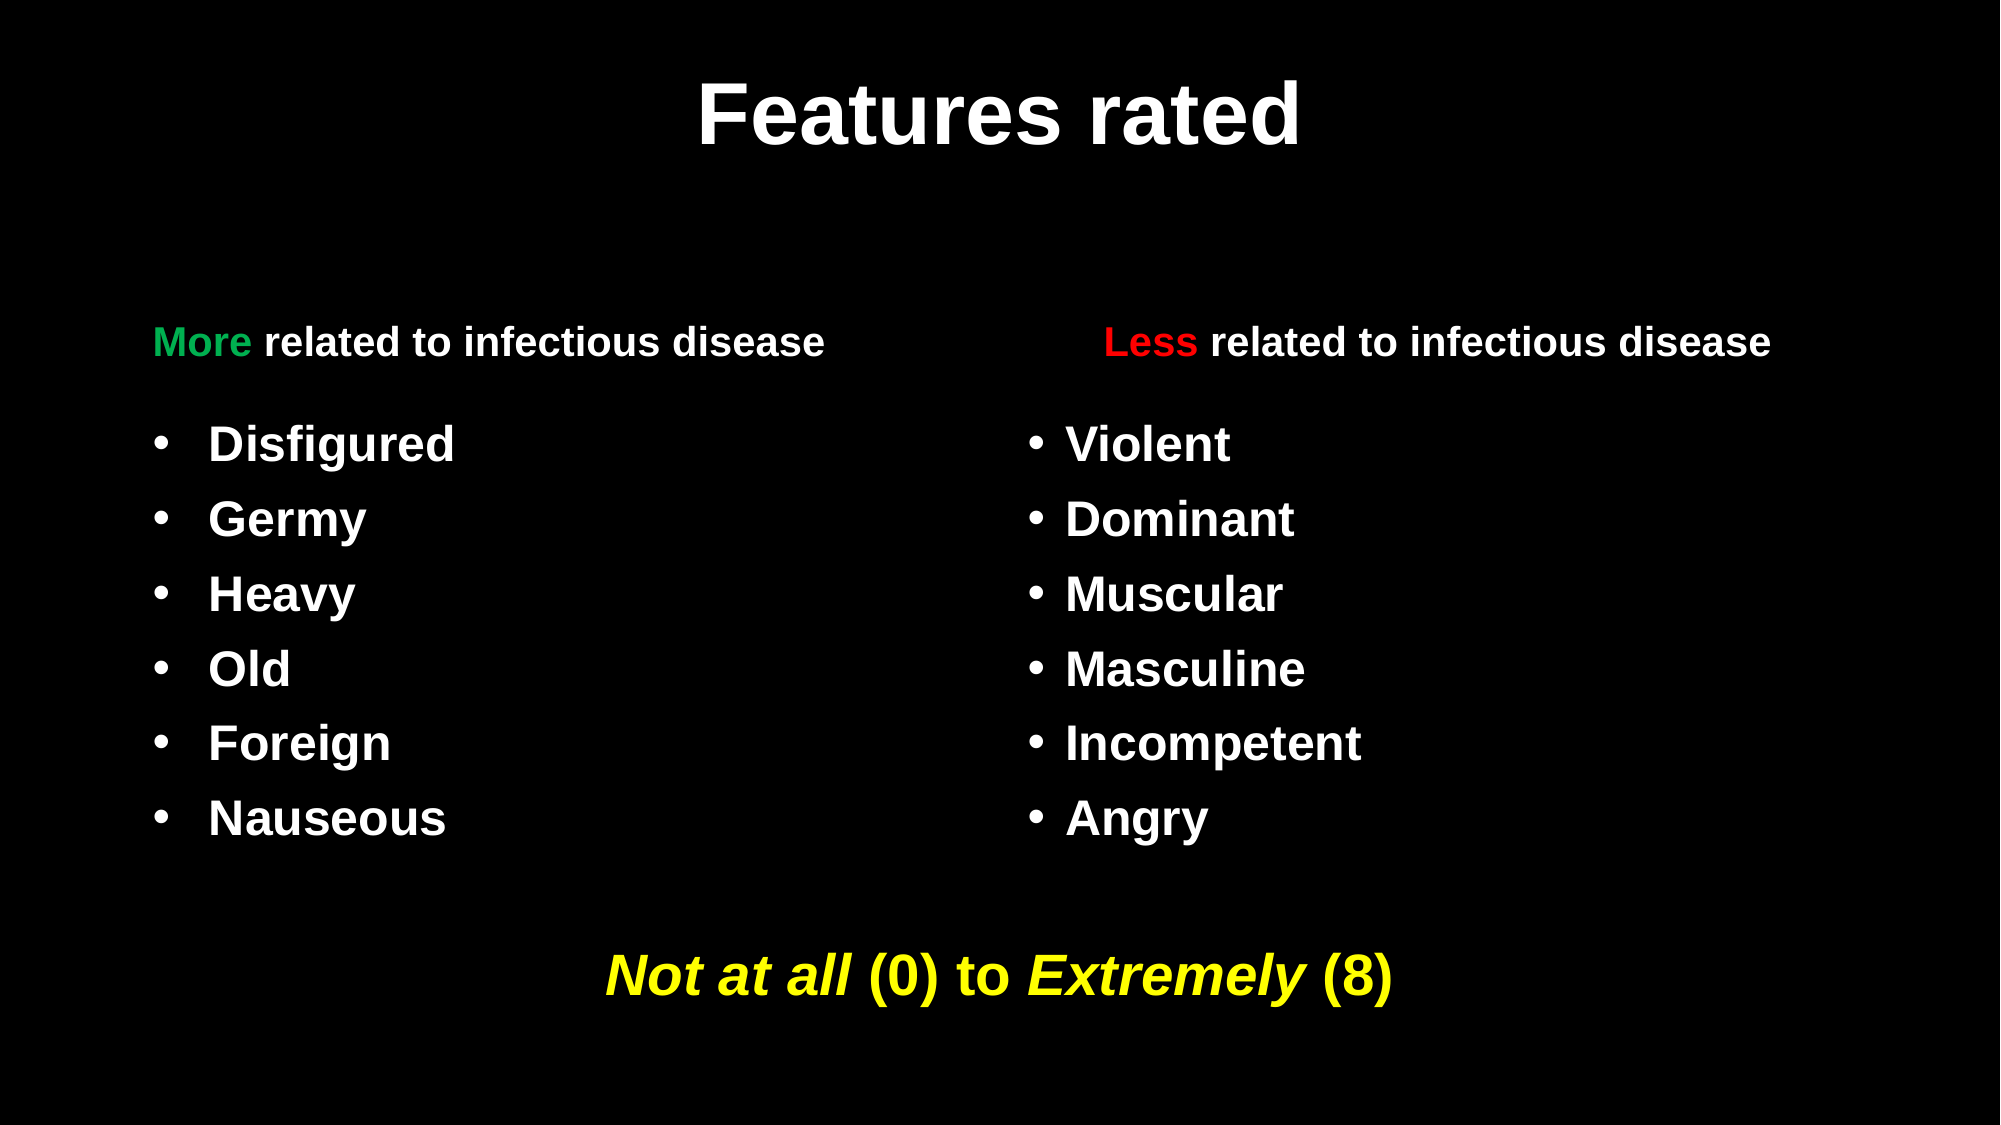

# Features rated
More related to infectious disease
Less related to infectious disease
Disfigured
Germy
Heavy
Old
Foreign
Nauseous
Violent
Dominant
Muscular
Masculine
Incompetent
Angry
Not at all (0) to Extremely (8)